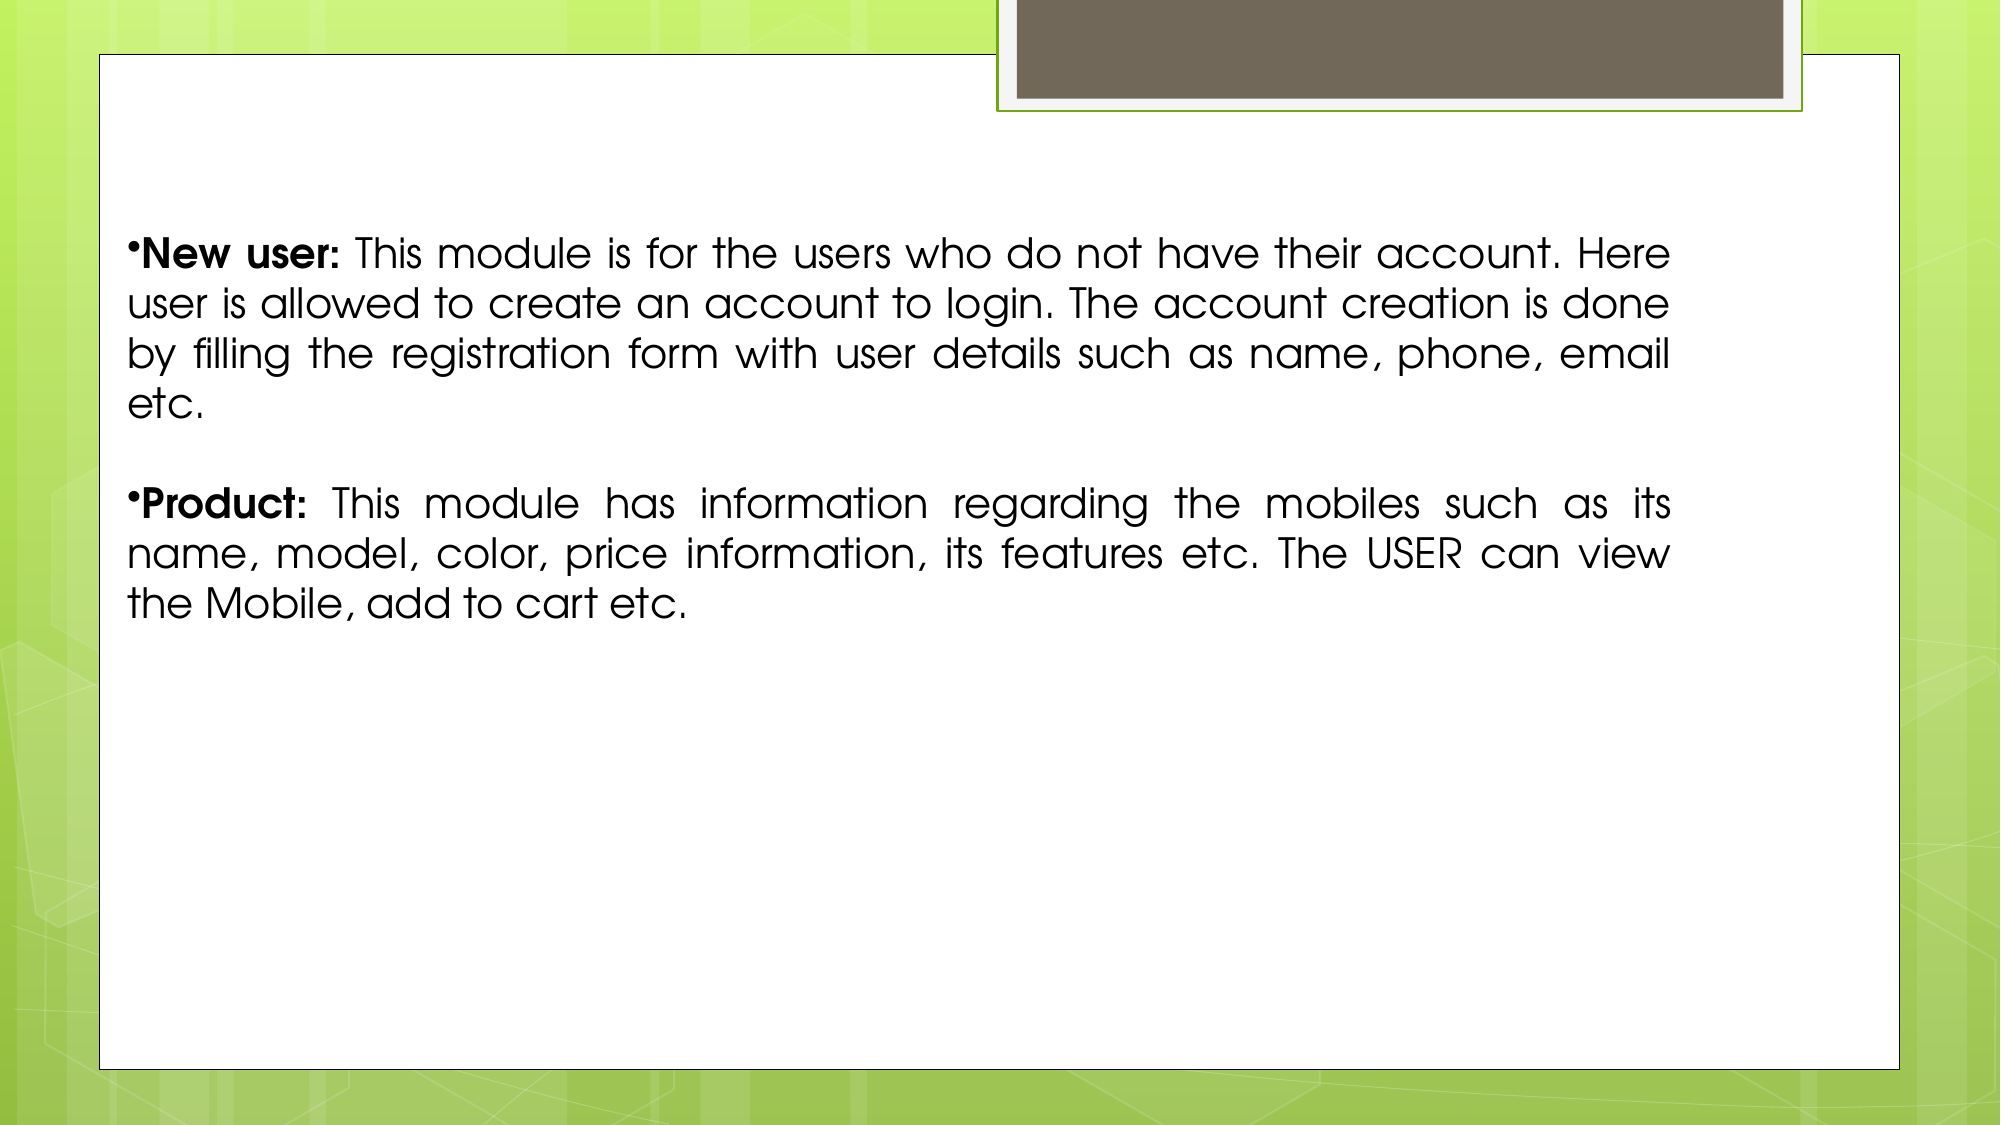

New user: This module is for the users who do not have their account. Here user is allowed to create an account to login. The account creation is done by filling the registration form with user details such as name, phone, email etc.

Product: This module has information regarding the mobiles such as its name, model, color, price information, its features etc. The USER can view the Mobile, add to cart etc.